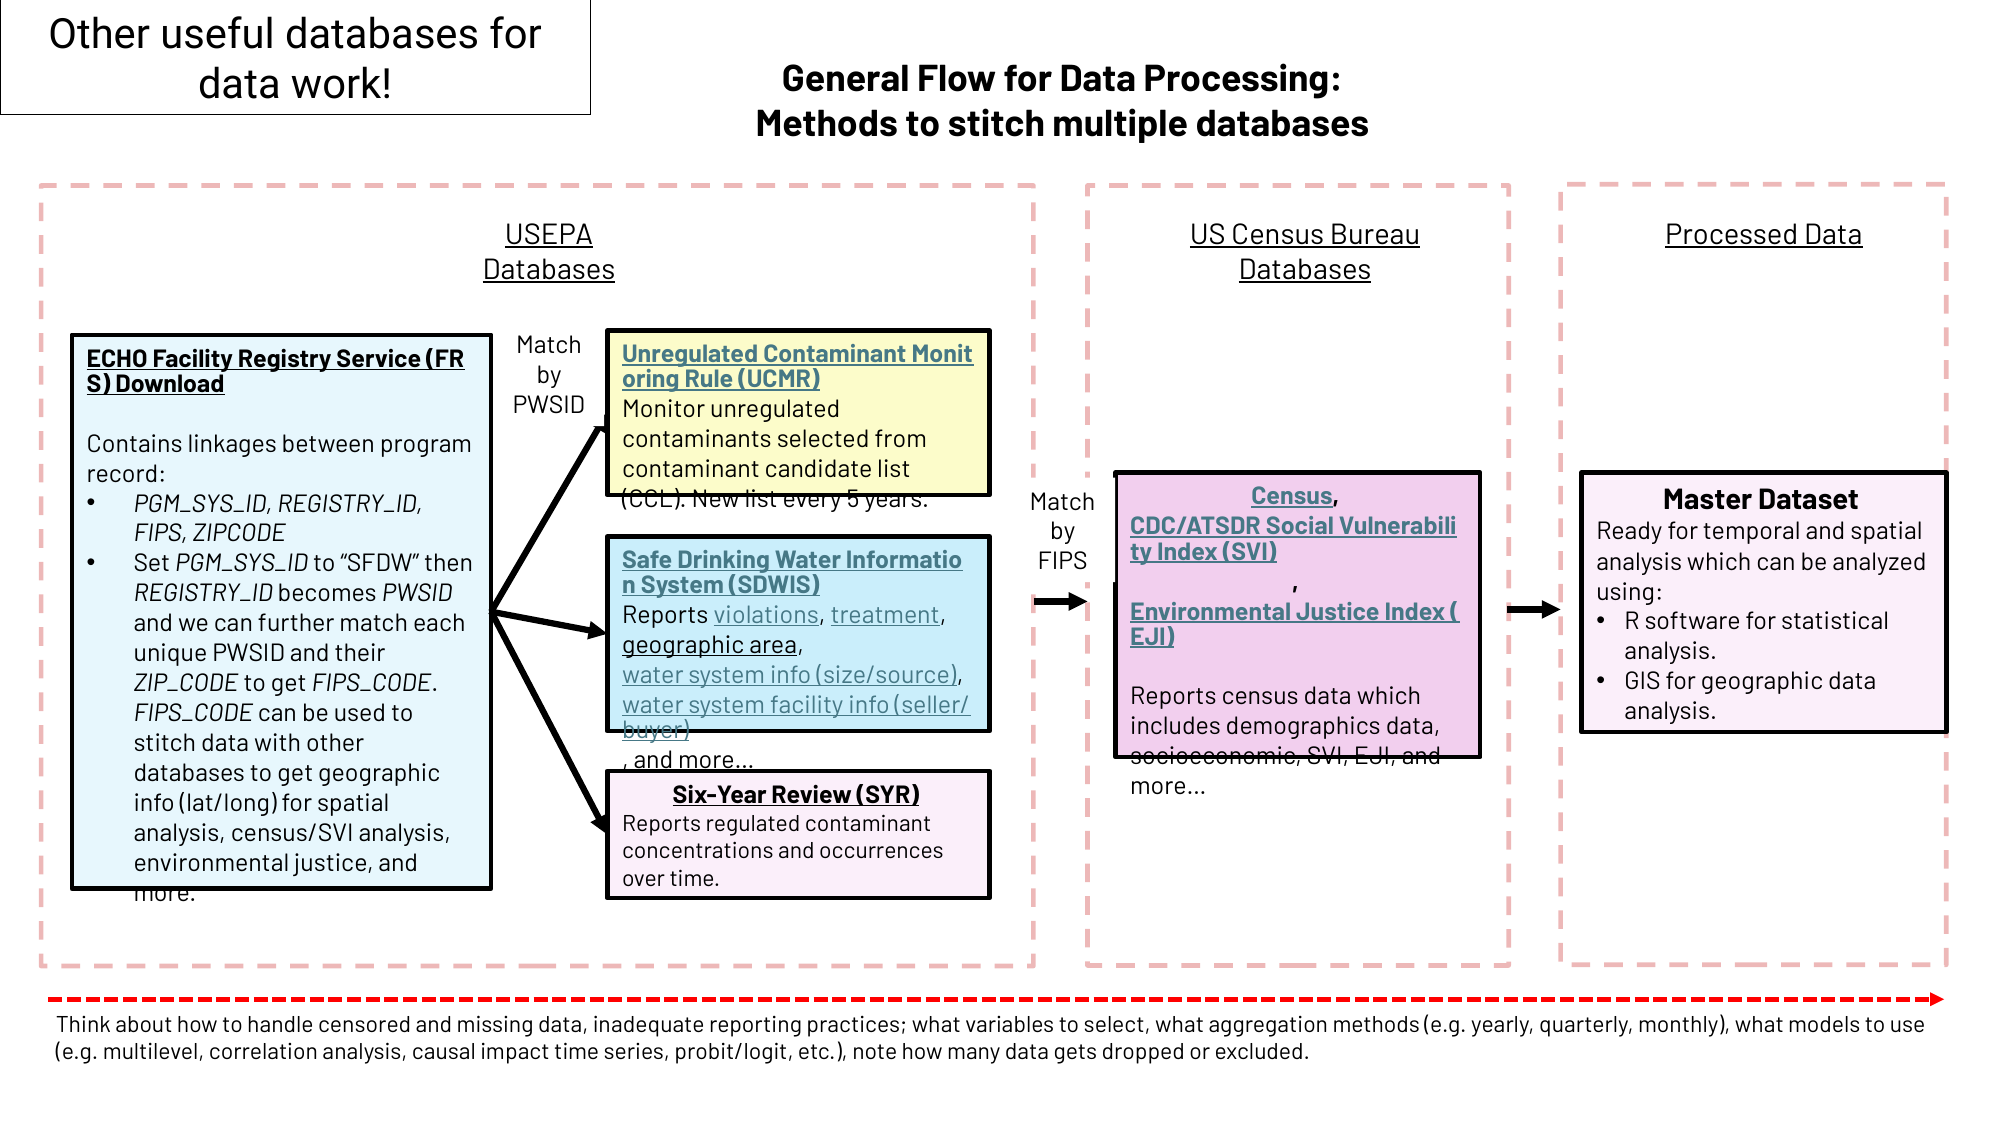

Other useful databases for data work!
General Flow for Data Processing: Methods to stitch multiple databases

USEPA Databases
US Census Bureau Databases
Processed Data
Match by PWSID
Unregulated Contaminant Monitoring Rule (UCMR)
Monitor unregulated contaminants selected from contaminant candidate list (CCL). New list every 5 years.
ECHO Facility Registry Service (FRS) Download
Contains linkages between program record:
PGM_SYS_ID, REGISTRY_ID, FIPS, ZIPCODE
Set PGM_SYS_ID to “SFDW” then REGISTRY_ID becomes PWSID and we can further match each unique PWSID and their ZIP_CODE to get FIPS_CODE. FIPS_CODE can be used to stitch data with other databases to get geographic info (lat/long) for spatial analysis, census/SVI analysis, environmental justice, and more.
Census, CDC/ATSDR Social Vulnerability Index (SVI), Environmental Justice Index (EJI)
Reports census data which includes demographics data, socioeconomic, SVI, EJI, and more…
Master Dataset
Ready for temporal and spatial analysis which can be analyzed using:
R software for statistical analysis.
GIS for geographic data analysis.
Match by FIPS
Safe Drinking Water Information System (SDWIS)
Reports violations, treatment, geographic area, water system info (size/source), water system facility info (seller/buyer), and more…
Six-Year Review (SYR)
Reports regulated contaminant concentrations and occurrences over time.
Think about how to handle censored and missing data, inadequate reporting practices; what variables to select, what aggregation methods (e.g. yearly, quarterly, monthly), what models to use (e.g. multilevel, correlation analysis, causal impact time series, probit/logit, etc.), note how many data gets dropped or excluded.